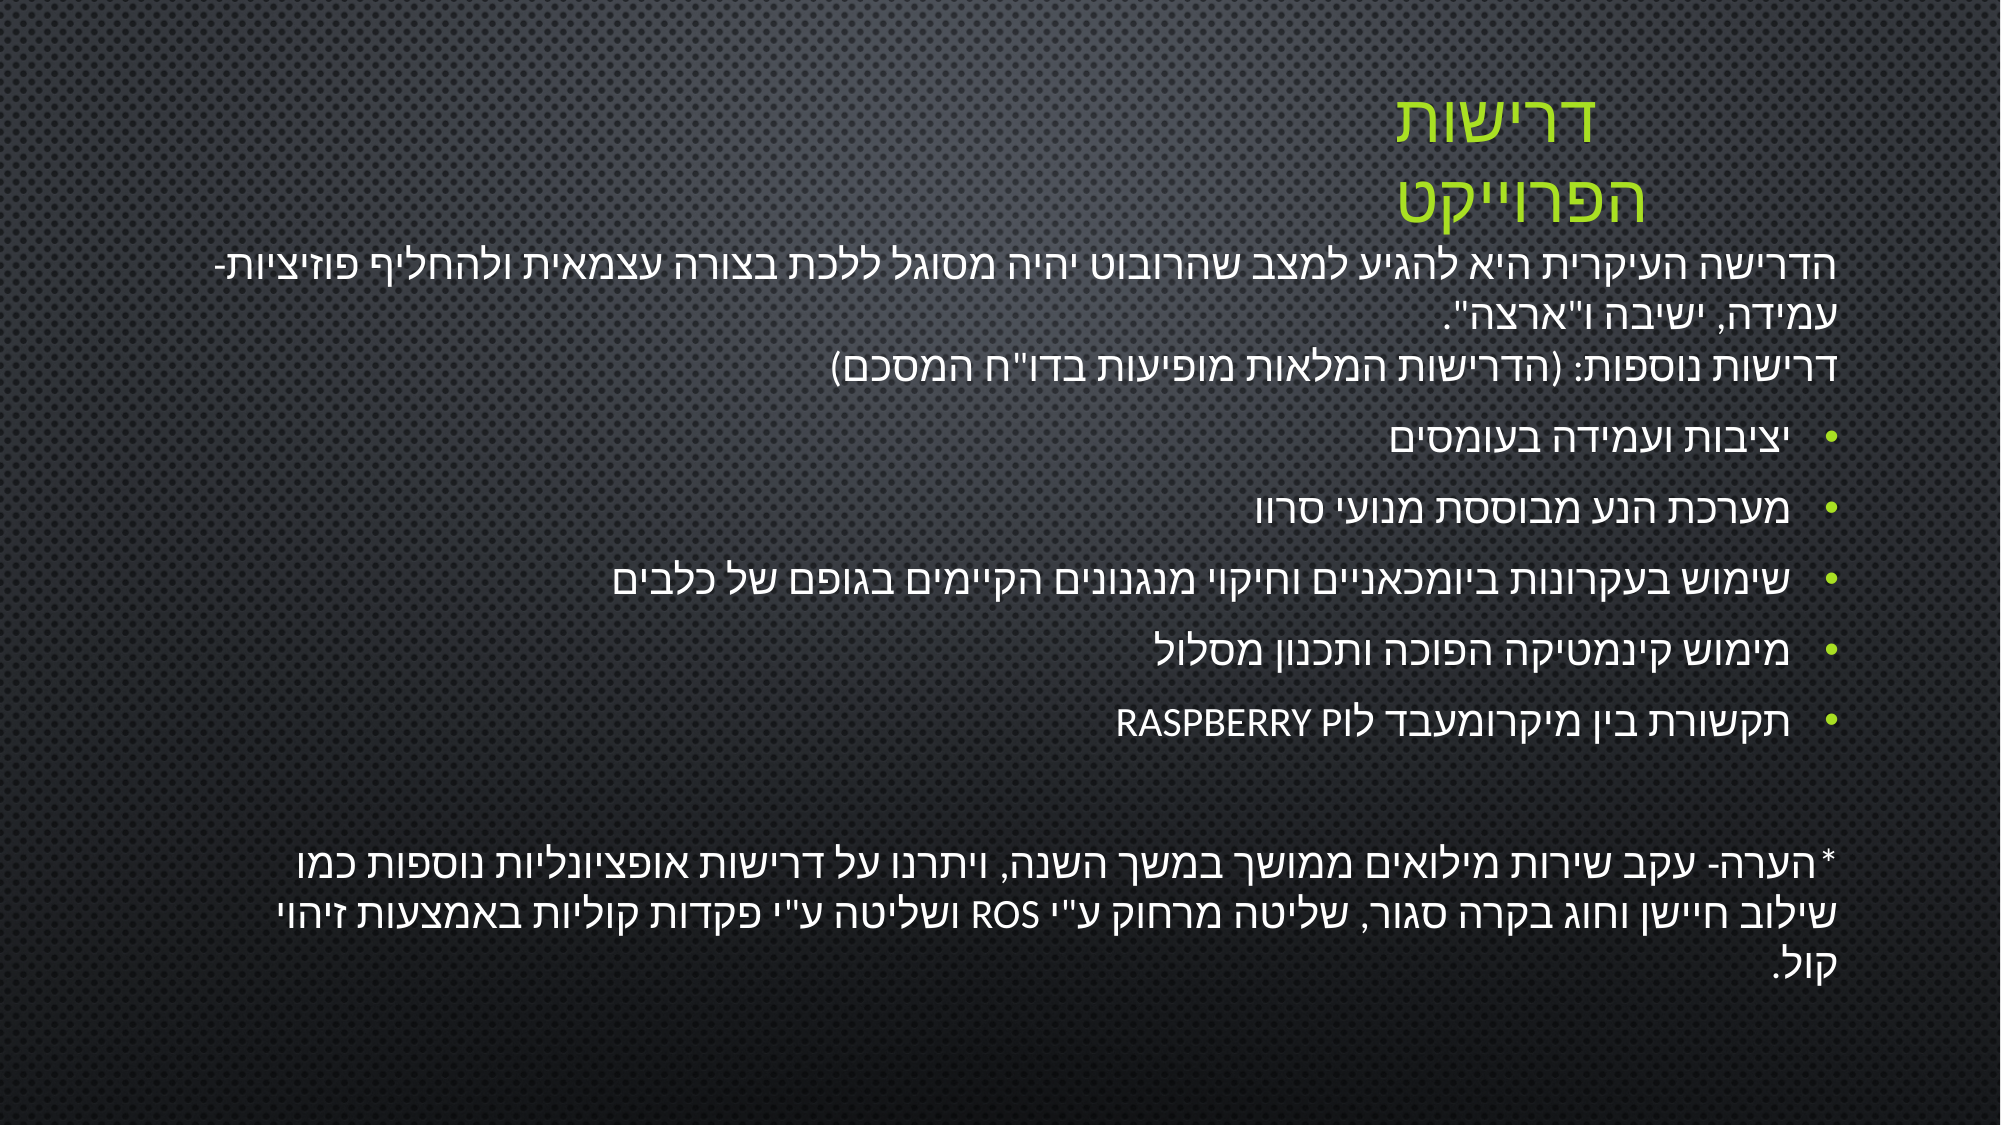

# דרישות הפרוייקט
הדרישה העיקרית היא להגיע למצב שהרובוט יהיה מסוגל ללכת בצורה עצמאית ולהחליף פוזיציות- עמידה, ישיבה ו"ארצה".
דרישות נוספות: (הדרישות המלאות מופיעות בדו"ח המסכם)
יציבות ועמידה בעומסים
מערכת הנע מבוססת מנועי סרוו
שימוש בעקרונות ביומכאניים וחיקוי מנגנונים הקיימים בגופם של כלבים
מימוש קינמטיקה הפוכה ותכנון מסלול
תקשורת בין מיקרומעבד לRaspberry Pi

*הערה- עקב שירות מילואים ממושך במשך השנה, ויתרנו על דרישות אופציונליות נוספות כמו שילוב חיישן וחוג בקרה סגור, שליטה מרחוק ע"י ROS ושליטה ע"י פקדות קוליות באמצעות זיהוי קול.